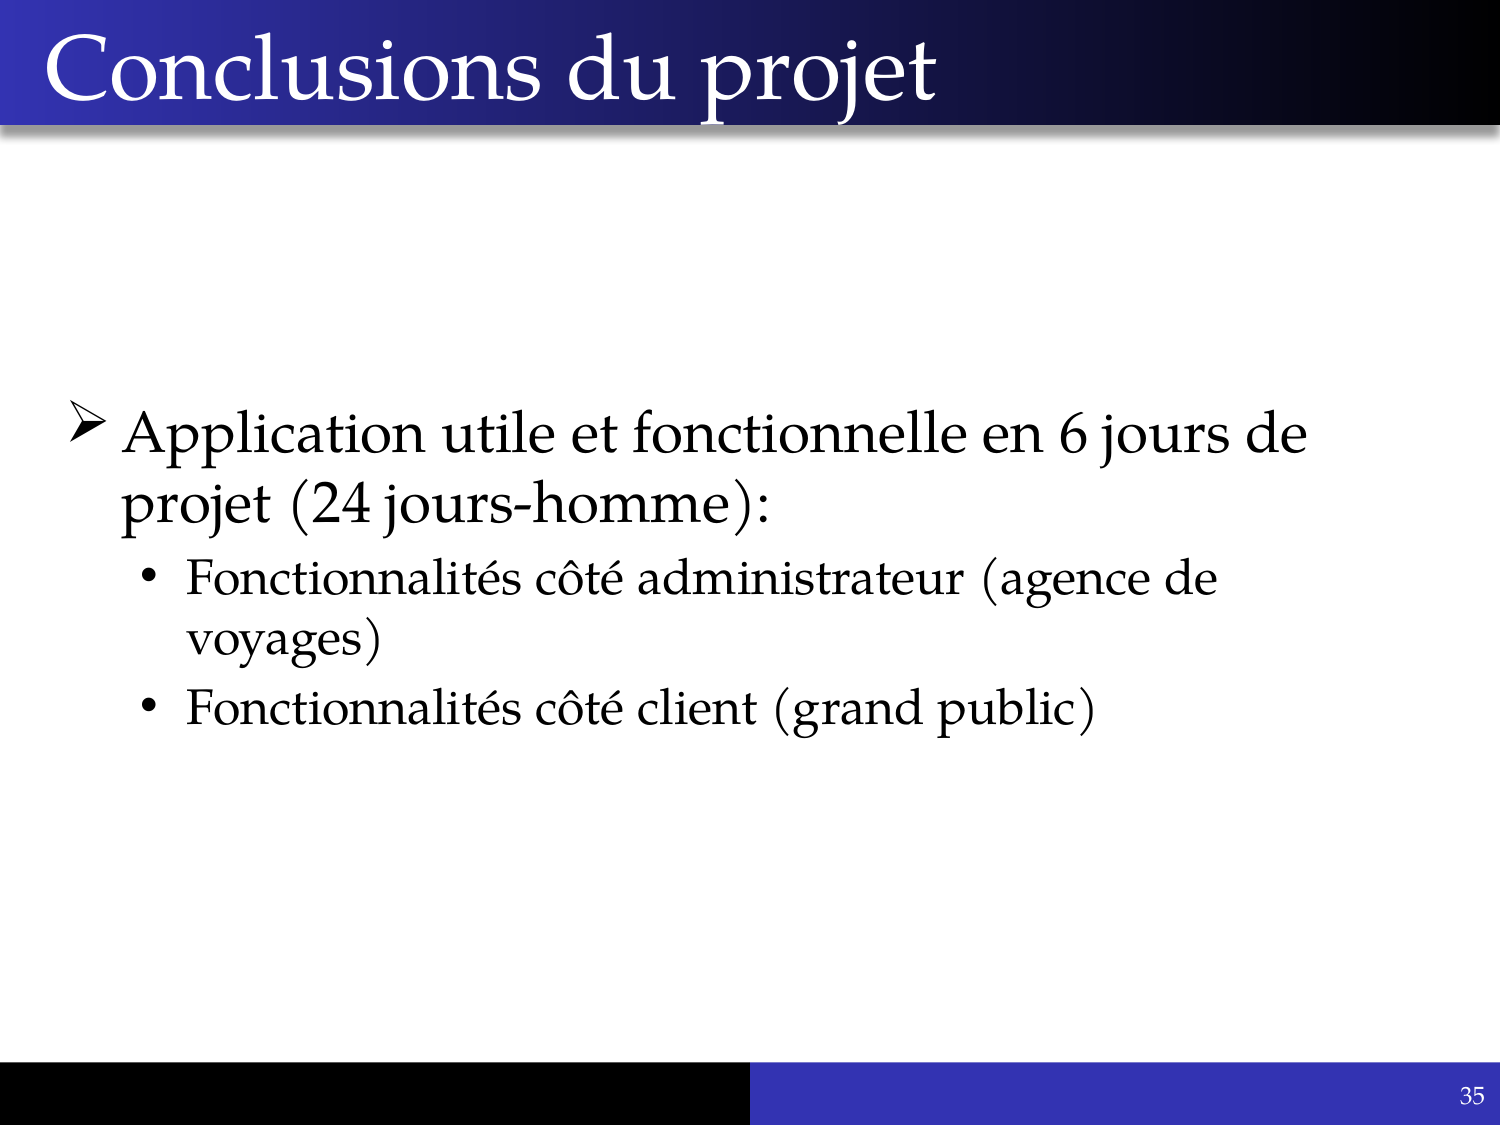

# Conclusions du projet

Application utile et fonctionnelle en 6 jours de projet (24 jours-homme):
Fonctionnalités côté administrateur (agence de voyages)
Fonctionnalités côté client (grand public)
35